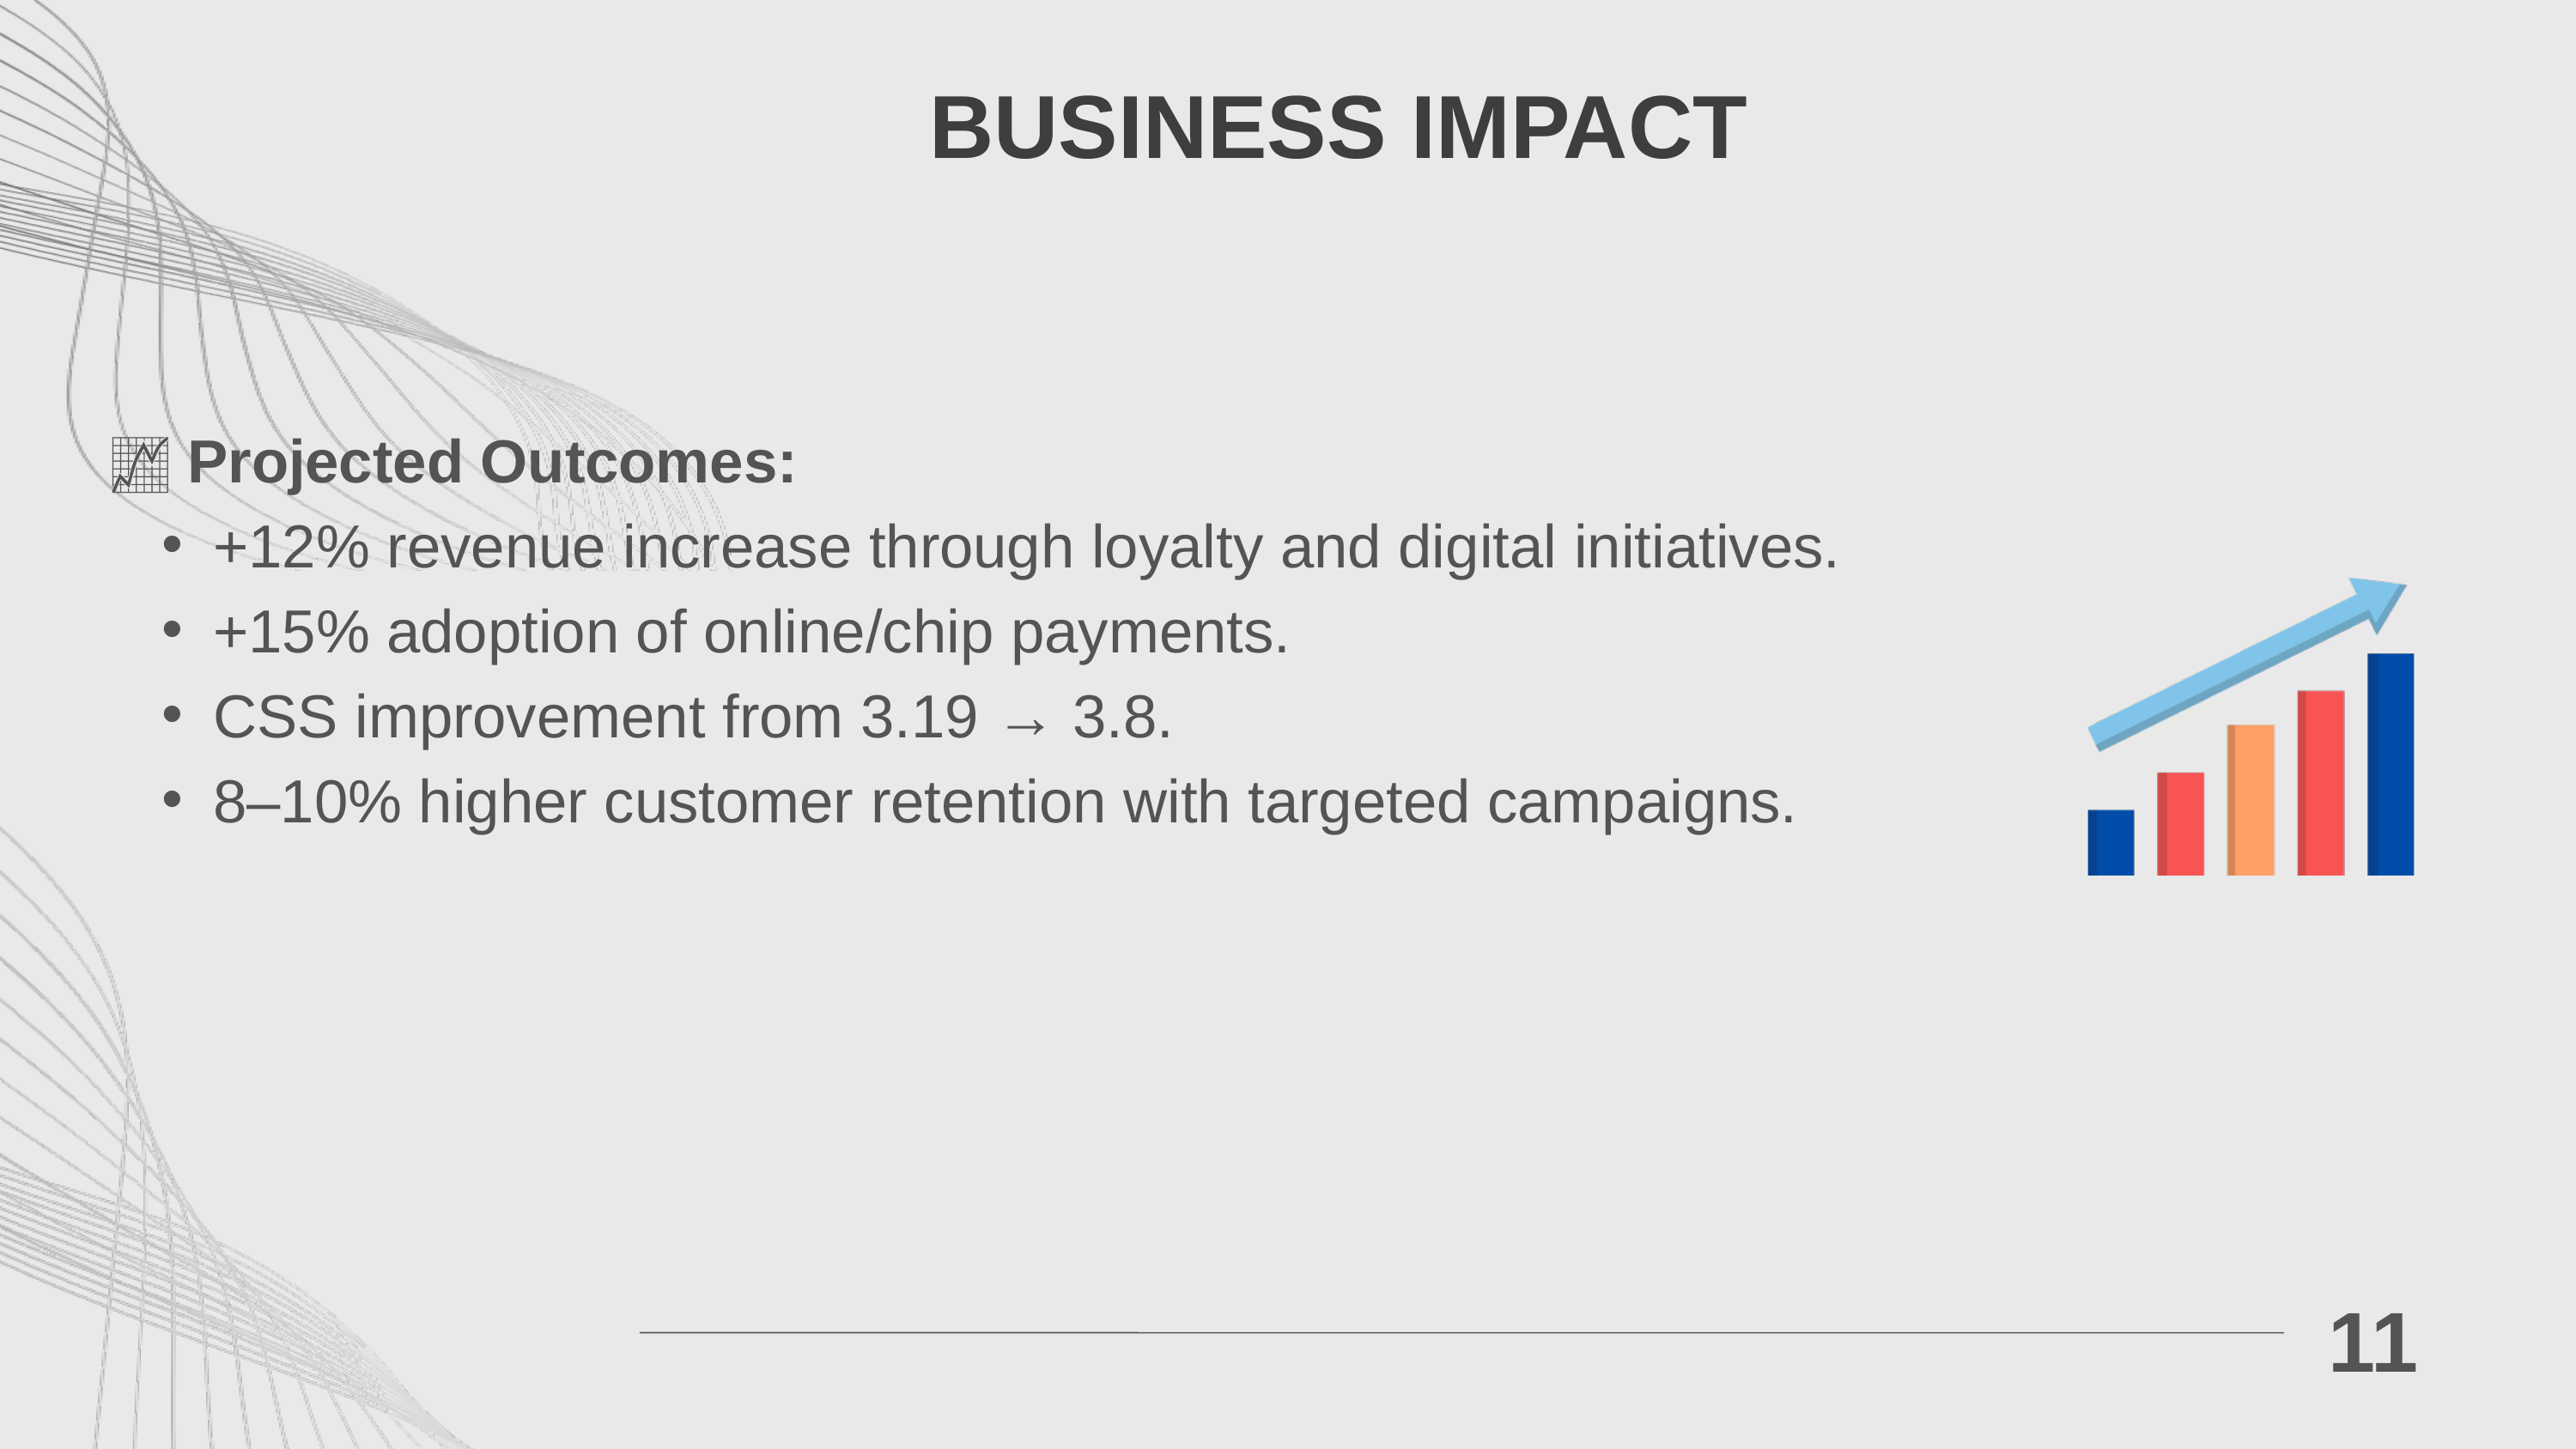

BUSINESS IMPACT
📈 Projected Outcomes:
+12% revenue increase through loyalty and digital initiatives.
+15% adoption of online/chip payments.
CSS improvement from 3.19 → 3.8.
8–10% higher customer retention with targeted campaigns.

11